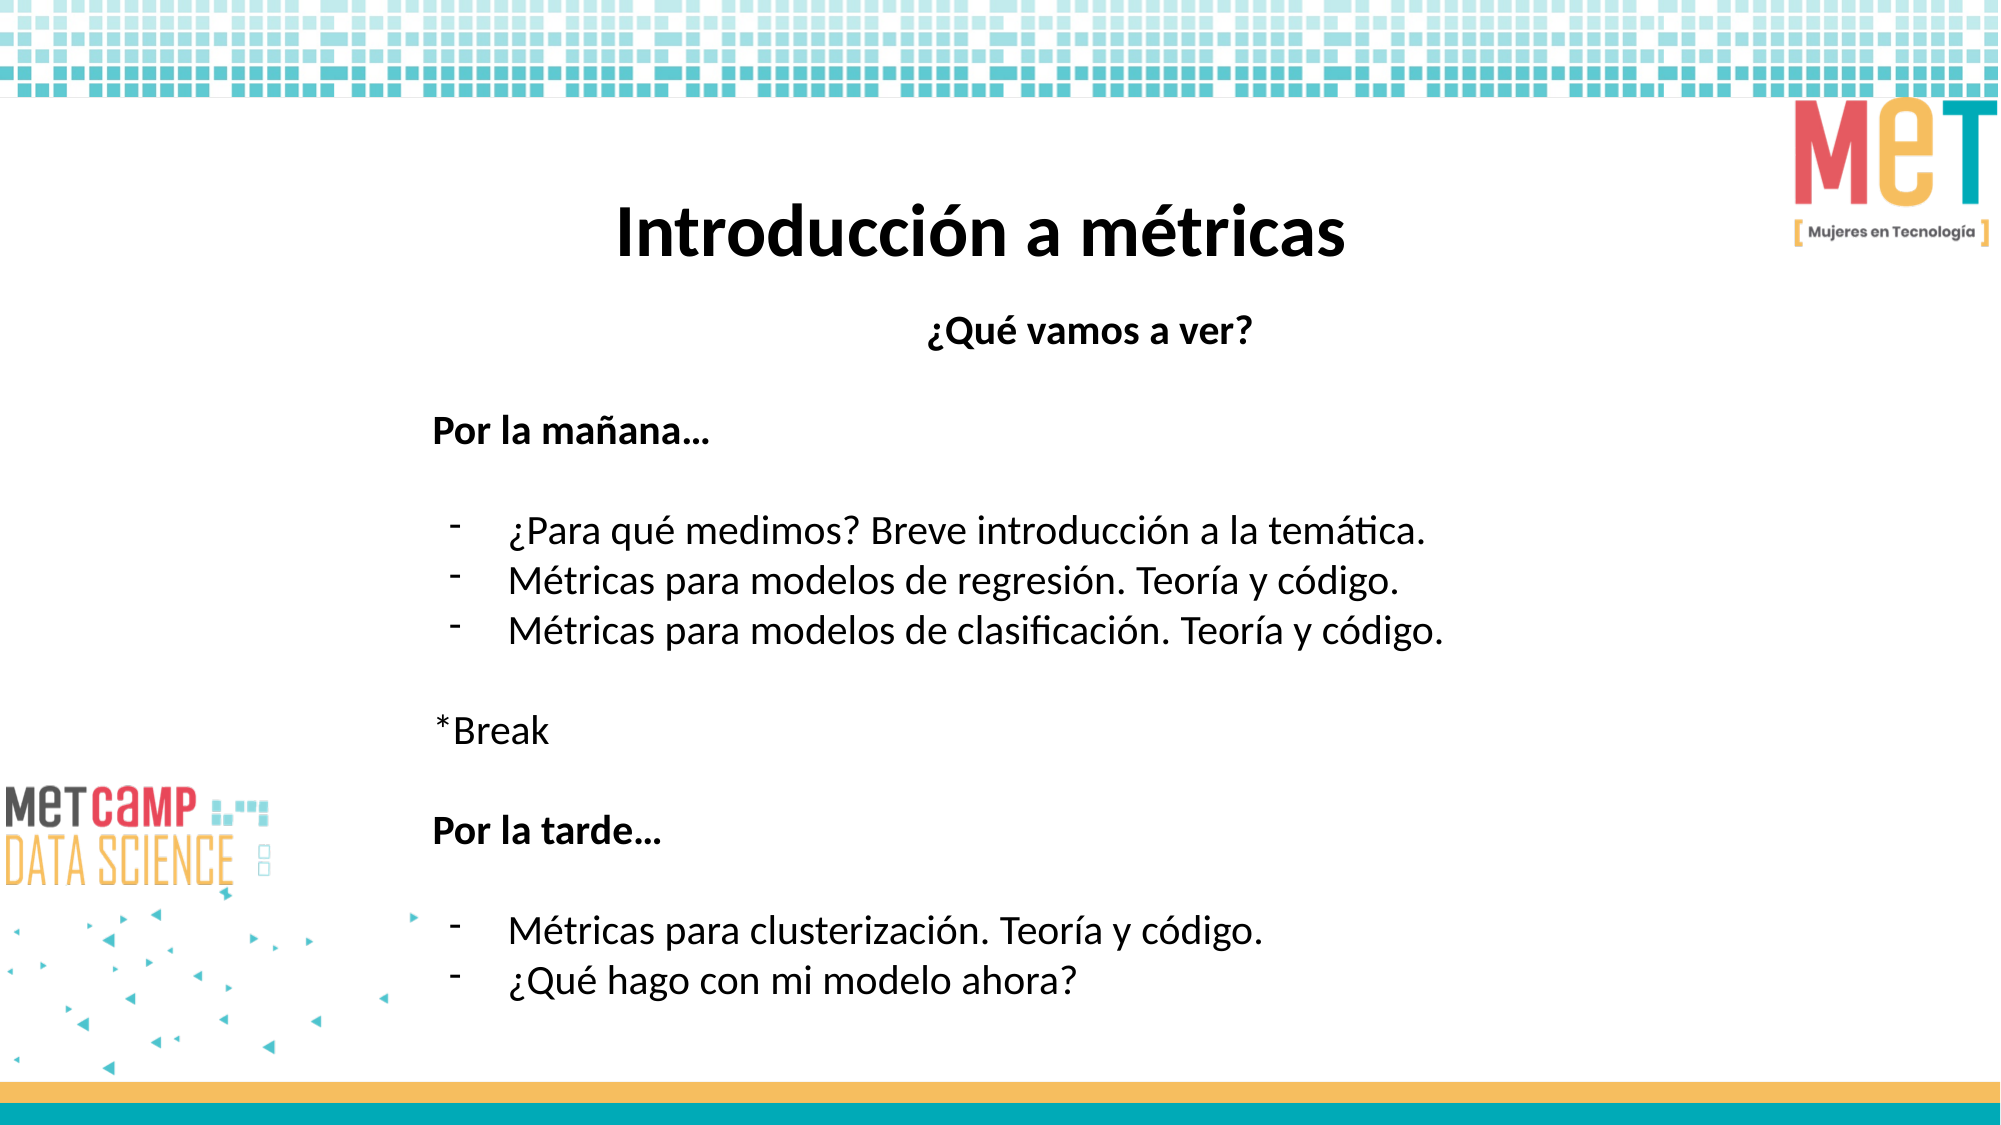

Introducción a métricas
¿Qué vamos a ver?

Por la mañana…

¿Para qué medimos? Breve introducción a la temática.
Métricas para modelos de regresión. Teoría y código.
Métricas para modelos de clasificación. Teoría y código.

*Break

Por la tarde…

Métricas para clusterización. Teoría y código.
¿Qué hago con mi modelo ahora?